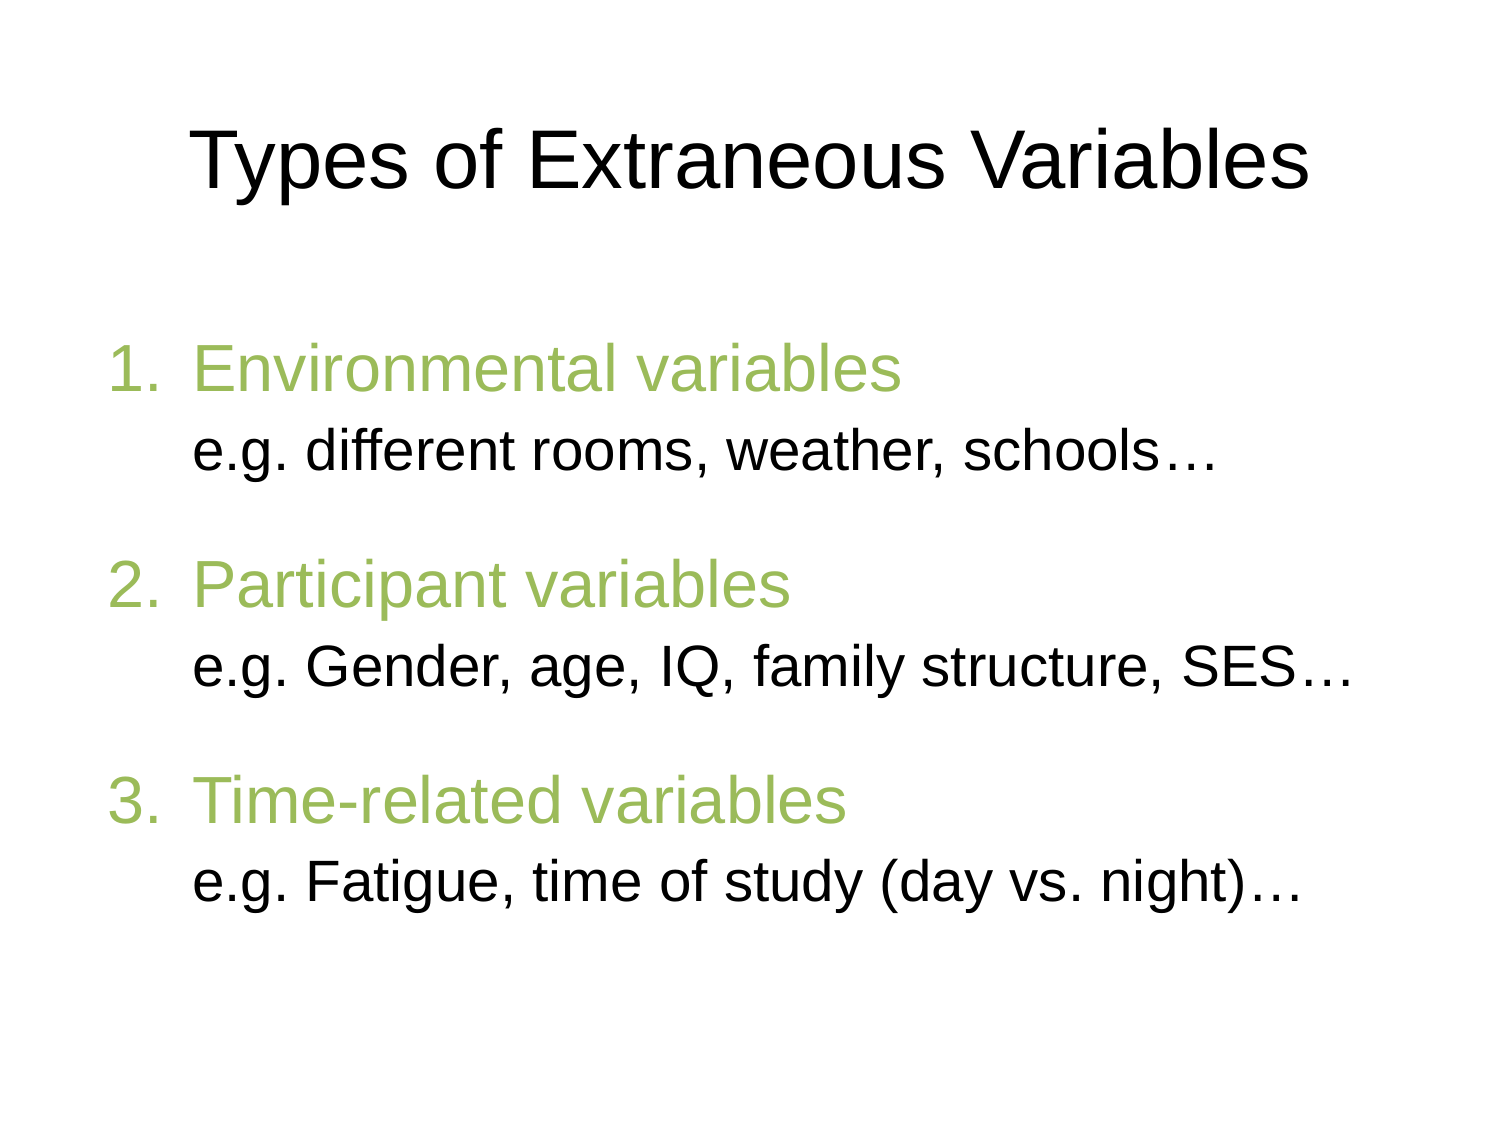

# Types of Extraneous Variables
Environmental variables
e.g. different rooms, weather, schools…
Participant variables
e.g. Gender, age, IQ, family structure, SES…
Time-related variables
e.g. Fatigue, time of study (day vs. night)…